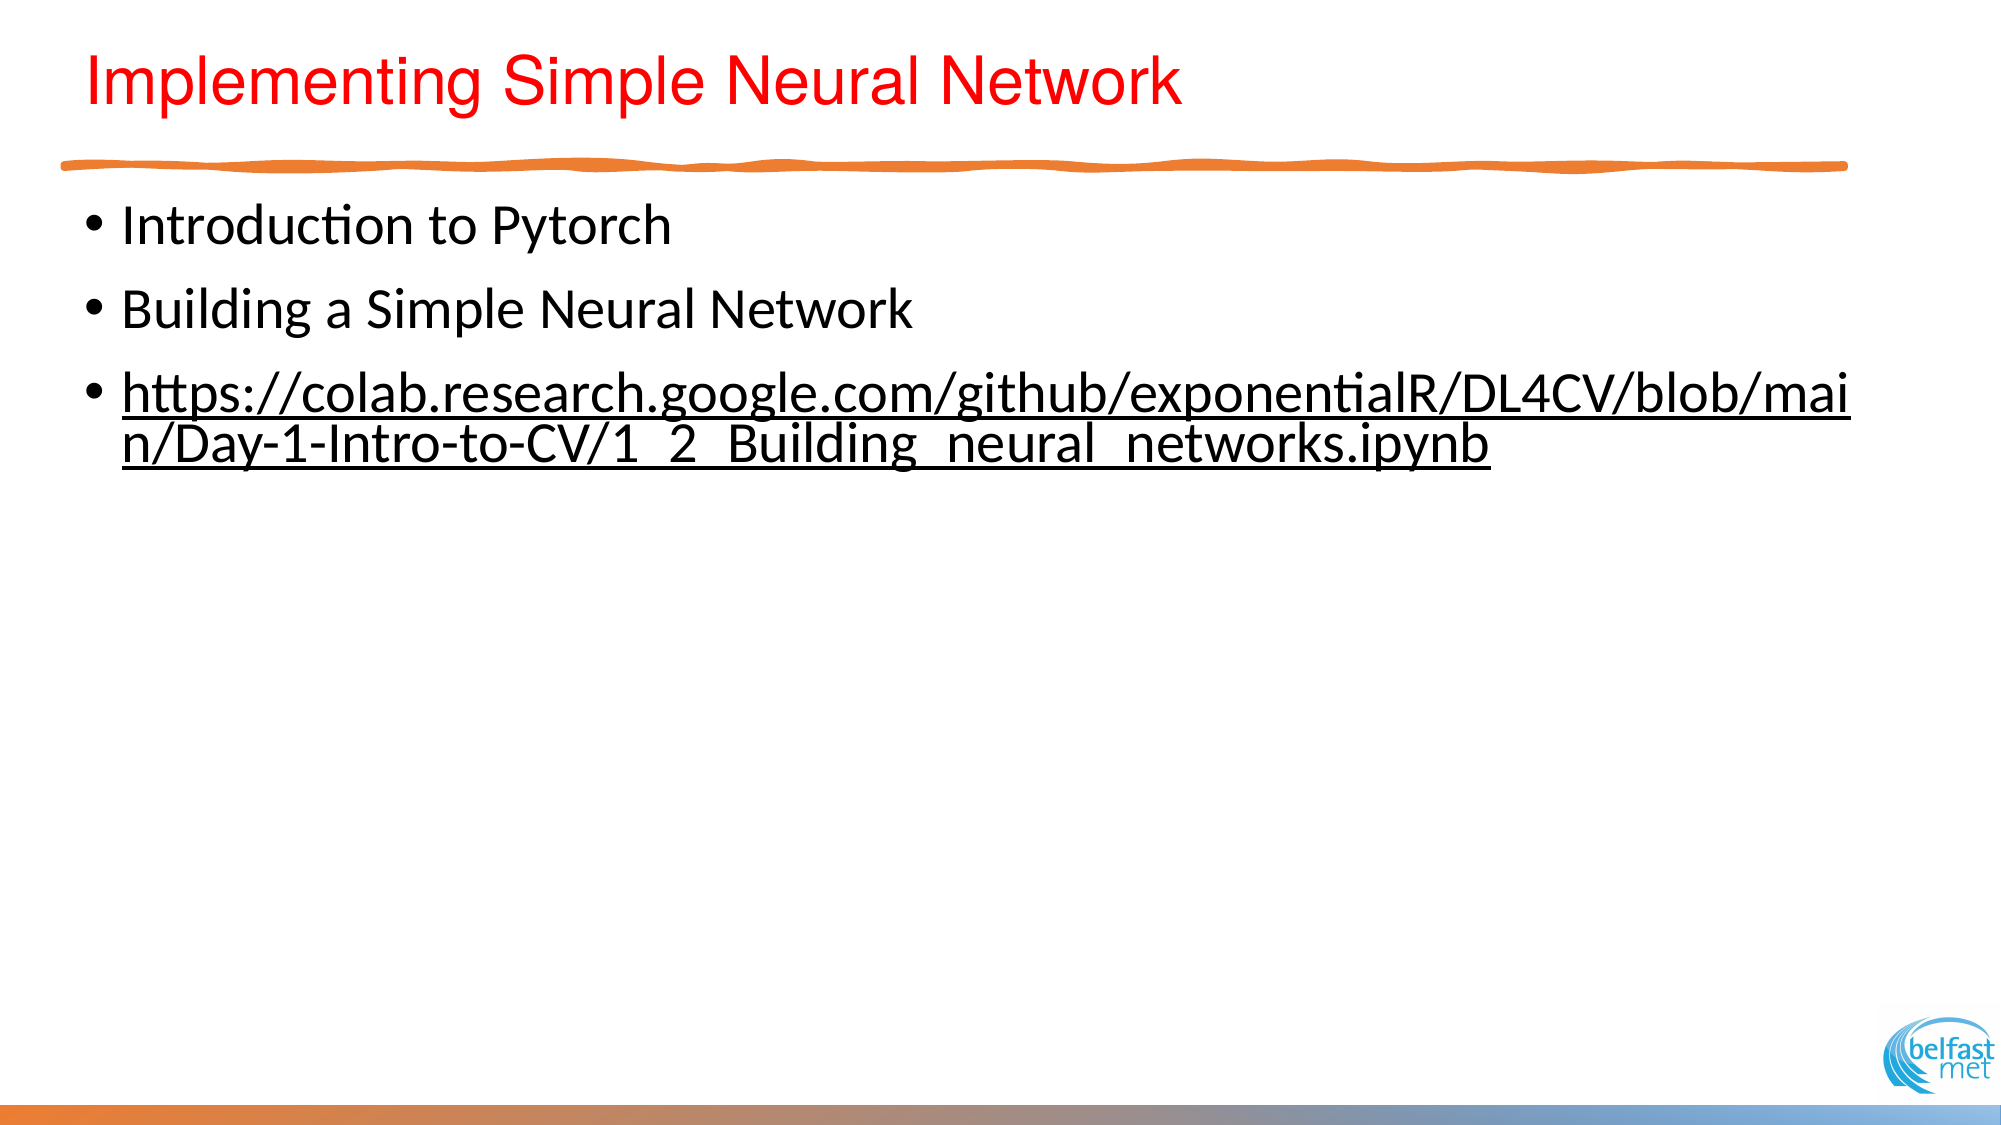

# Implementing Simple Neural Network
Introduction to Pytorch
Building a Simple Neural Network
https://colab.research.google.com/github/exponentialR/DL4CV/blob/main/Day-1-Intro-to-CV/1_2_Building_neural_networks.ipynb